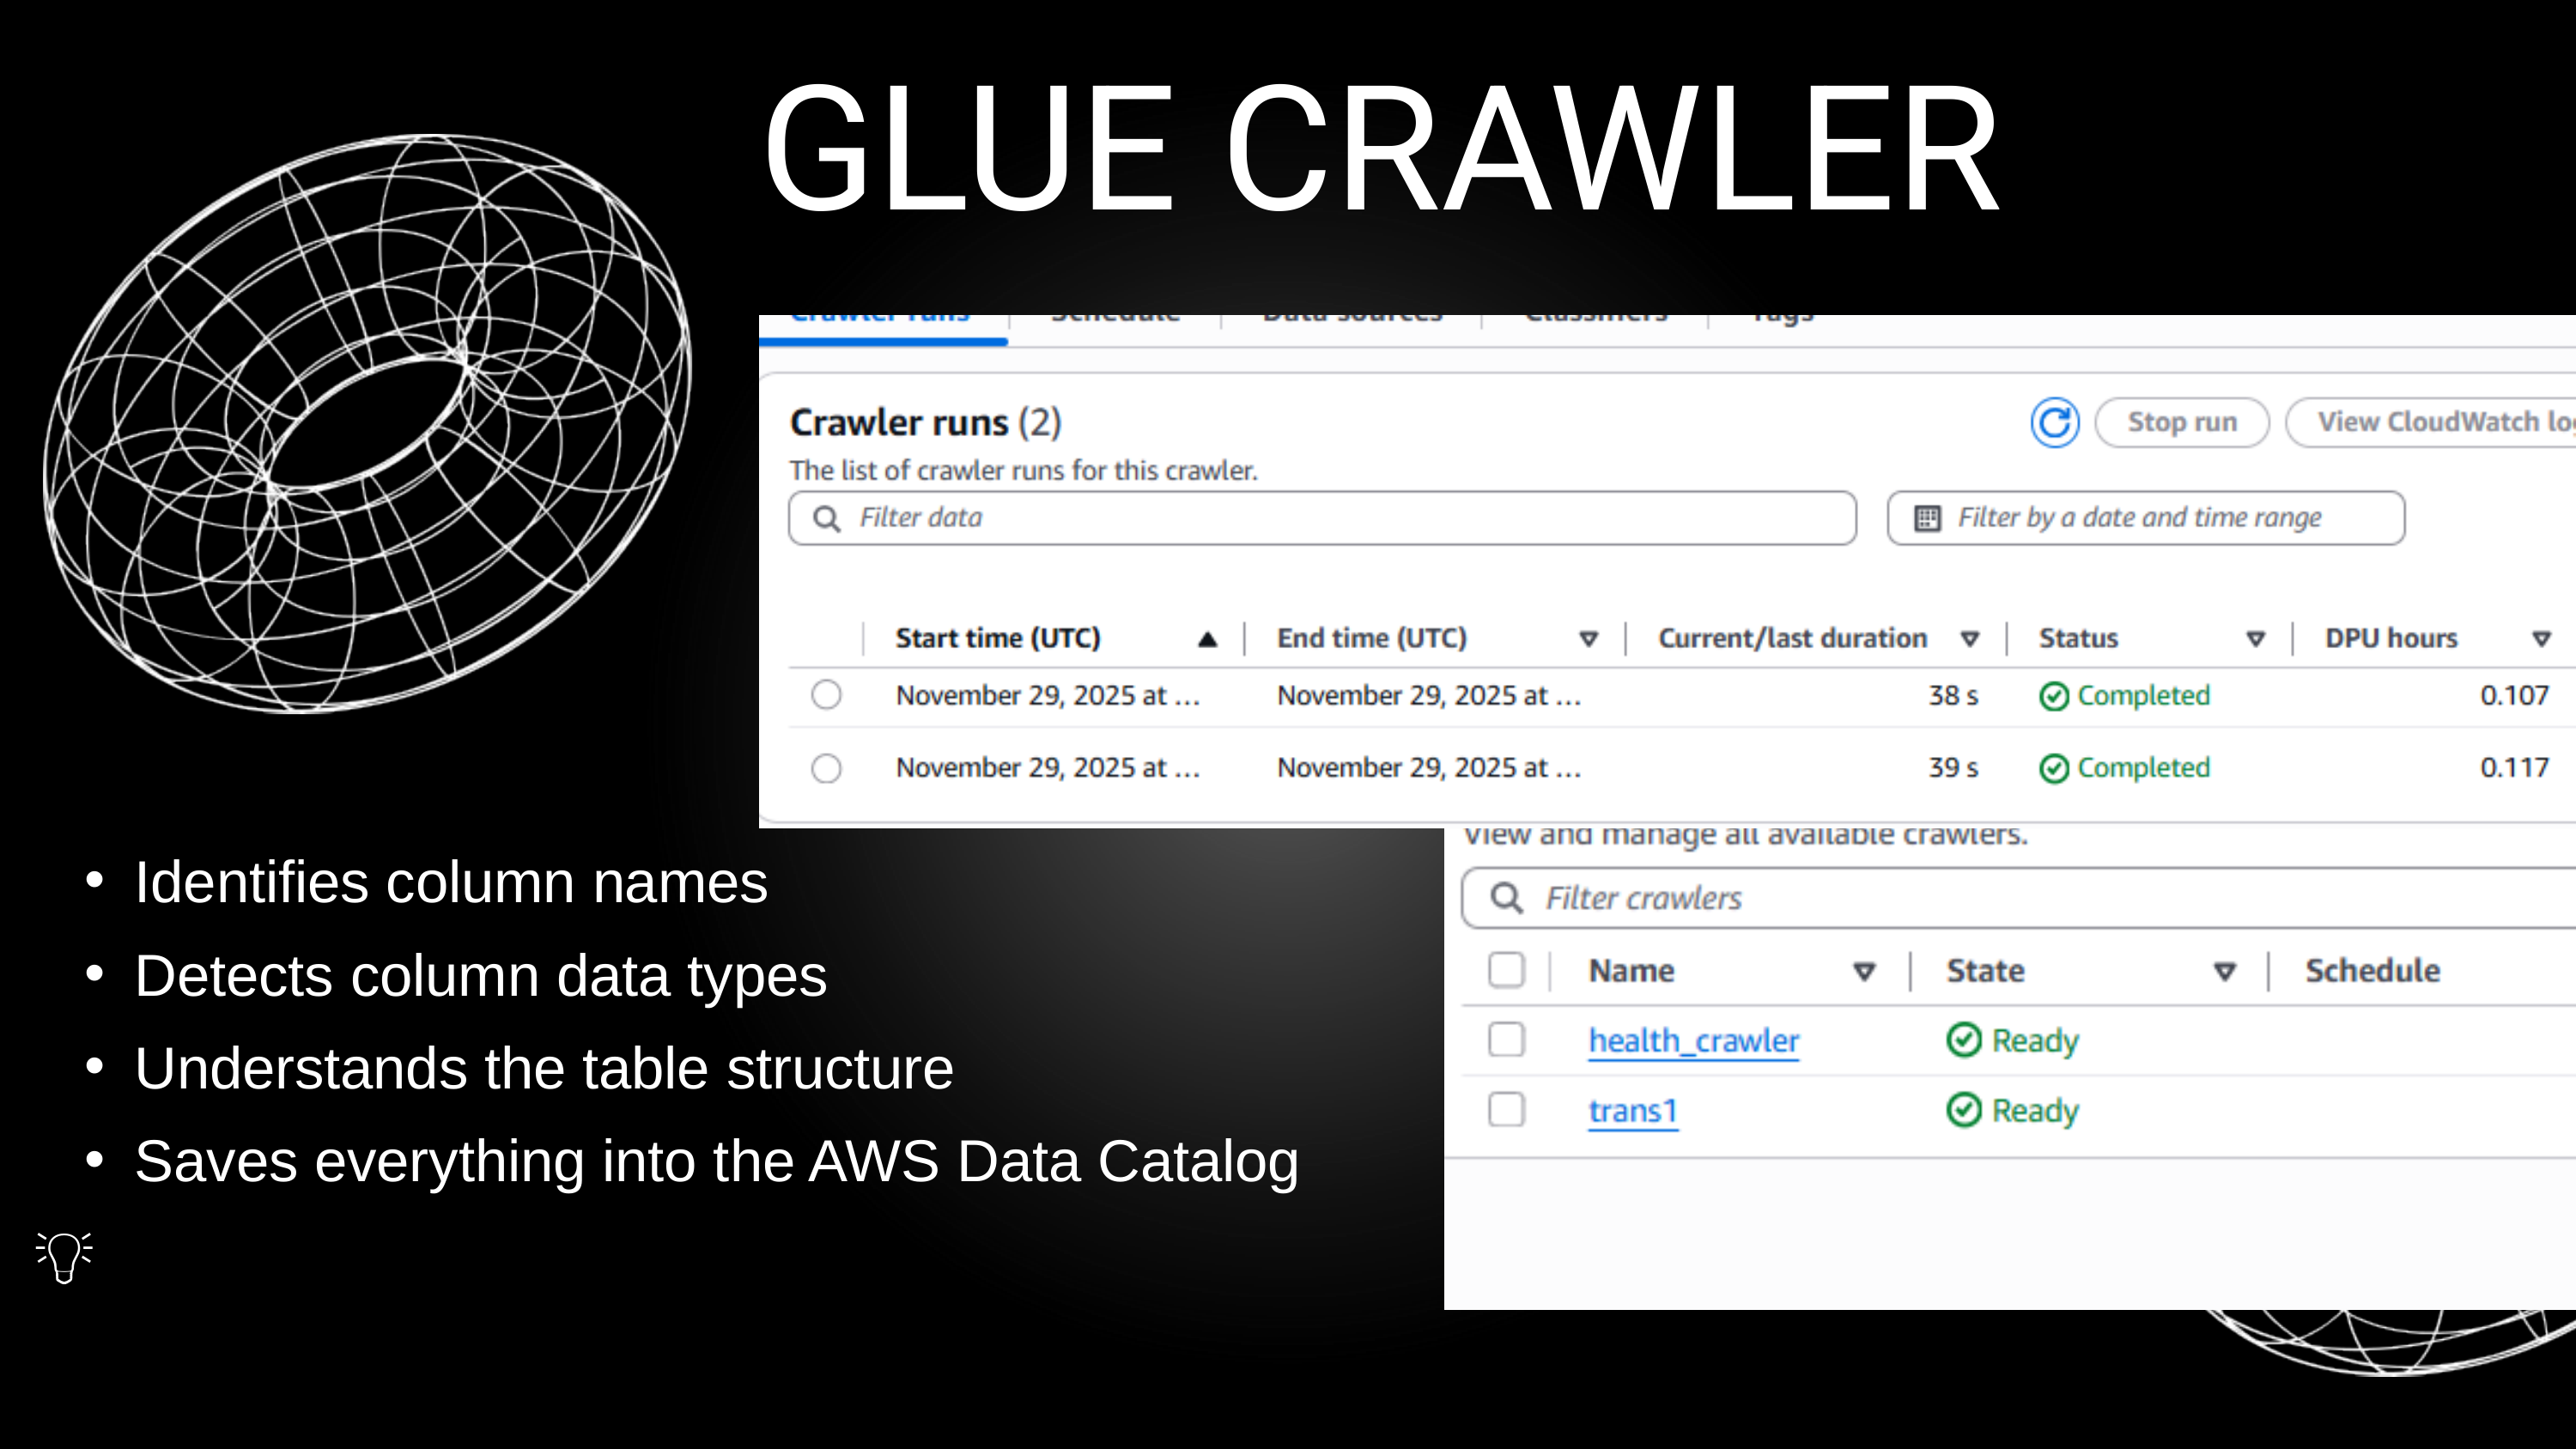

GLUE CRAWLER

Identifies column names
Detects column data types
Understands the table structure
Saves everything into the AWS Data Catalog
💡